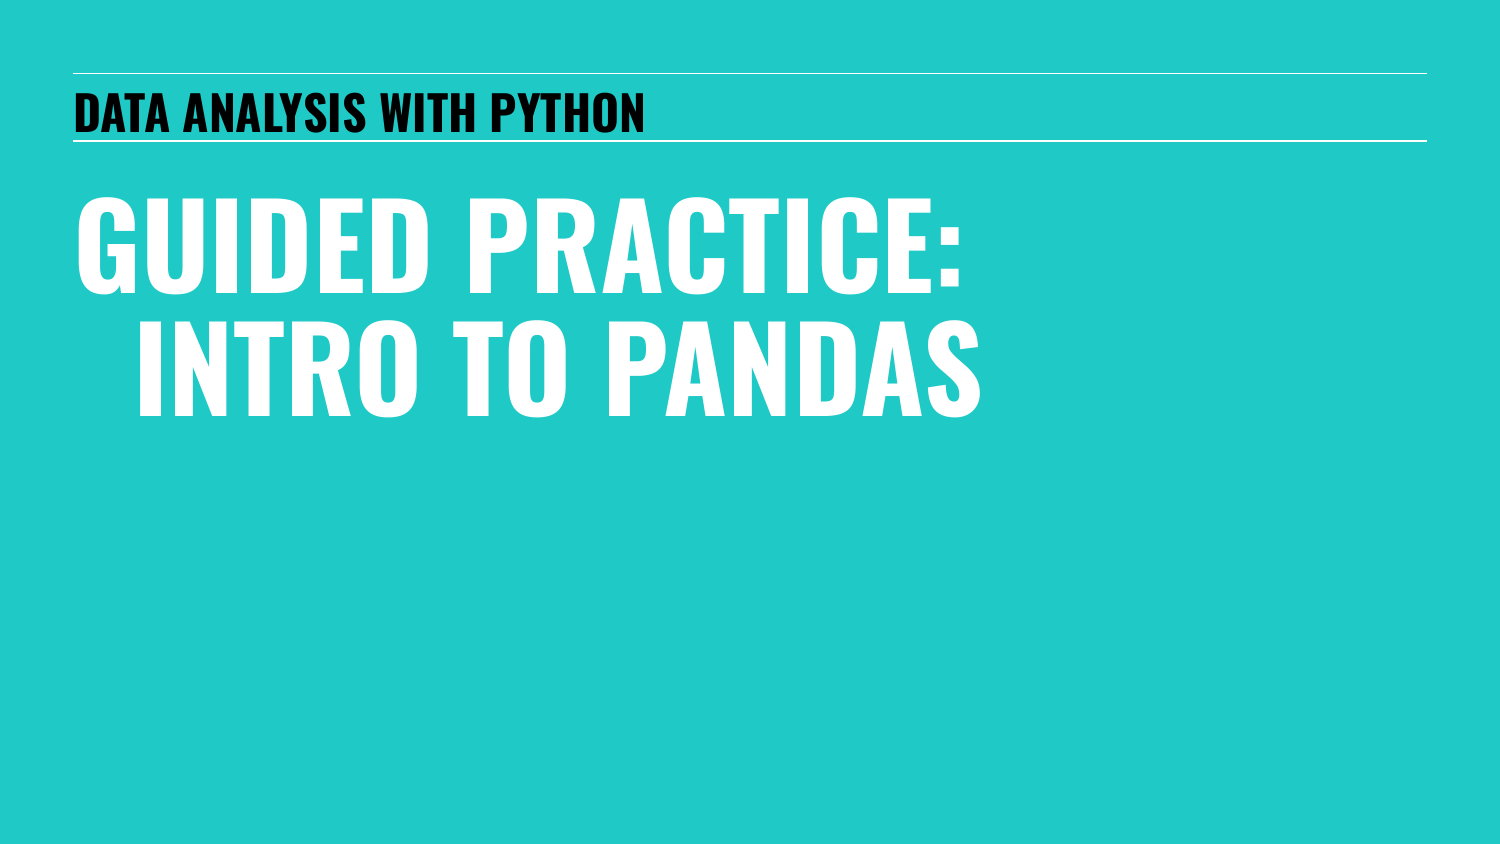

DATA ANALYSIS WITH PYTHON

GUIDED PRACTICE:
  INTRO TO PANDAS